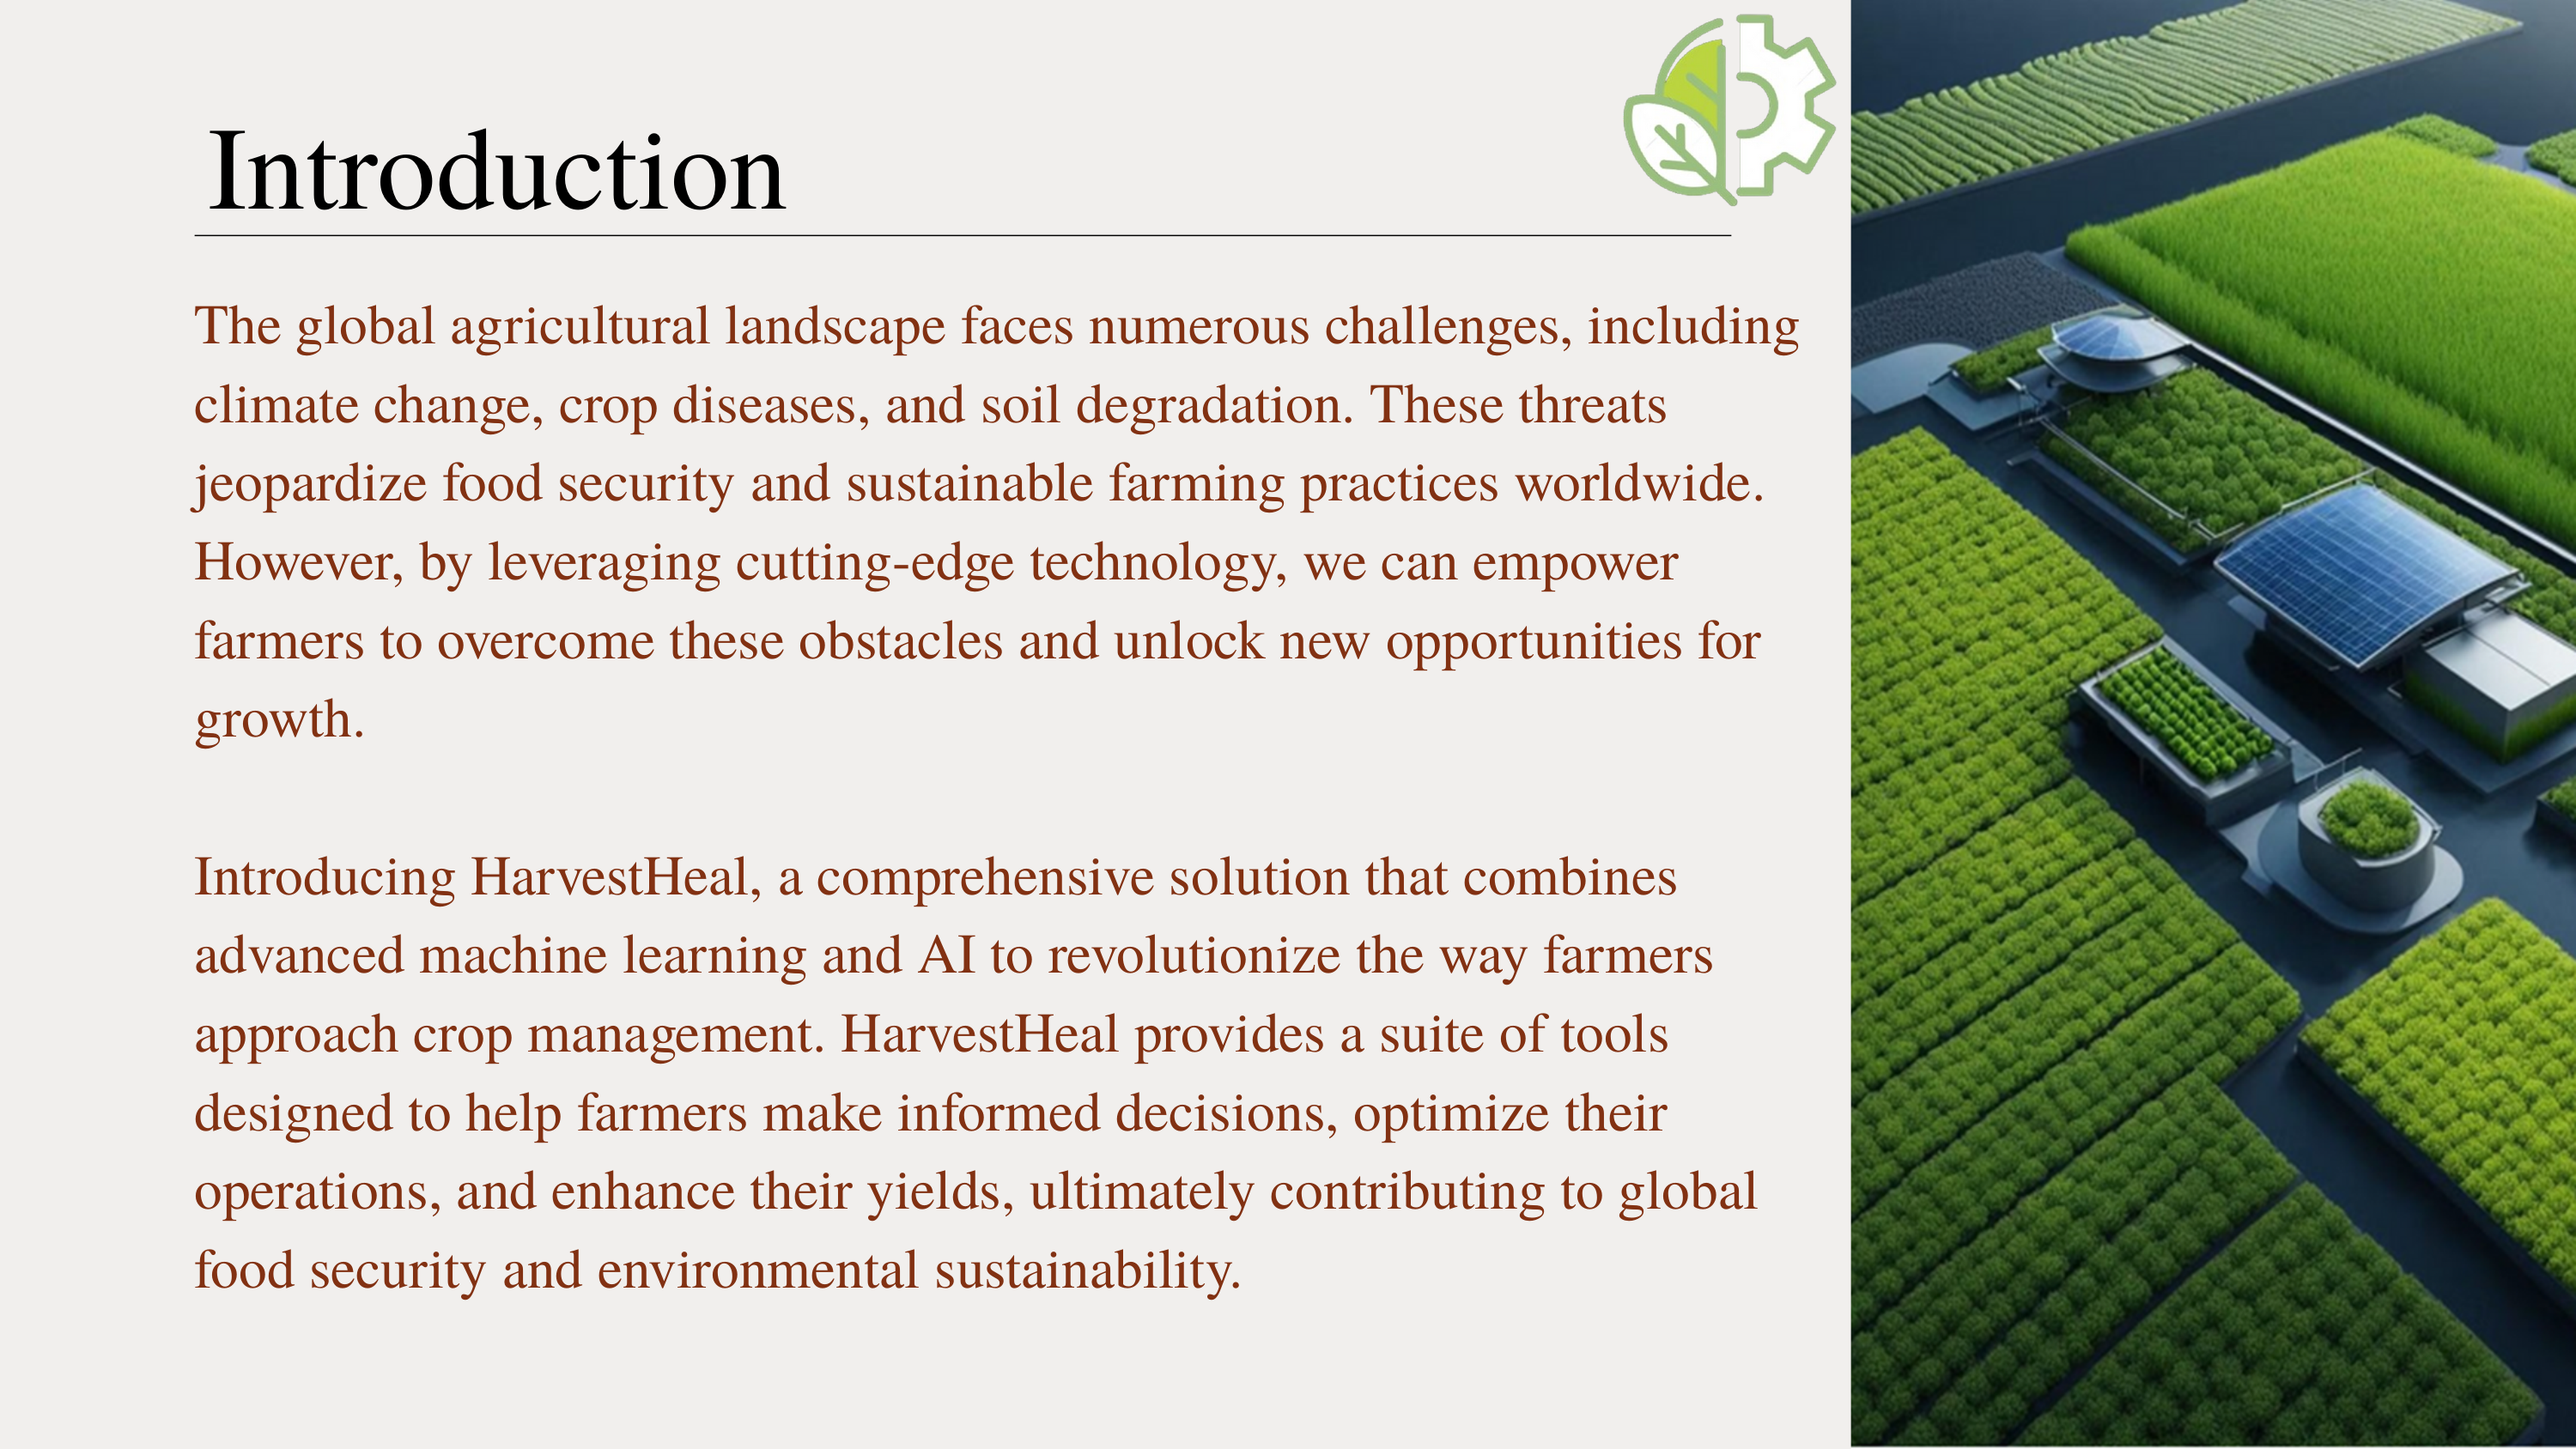

Introduction

The global agricultural landscape faces numerous challenges, including climate change, crop diseases, and soil degradation. These threats jeopardize food security and sustainable farming practices worldwide. However, by leveraging cutting-edge technology, we can empower farmers to overcome these obstacles and unlock new opportunities for growth.

Introducing HarvestHeal, a comprehensive solution that combines advanced machine learning and AI to revolutionize the way farmers approach crop management. HarvestHeal provides a suite of tools designed to help farmers make informed decisions, optimize their operations, and enhance their yields, ultimately contributing to global food security and environmental sustainability.